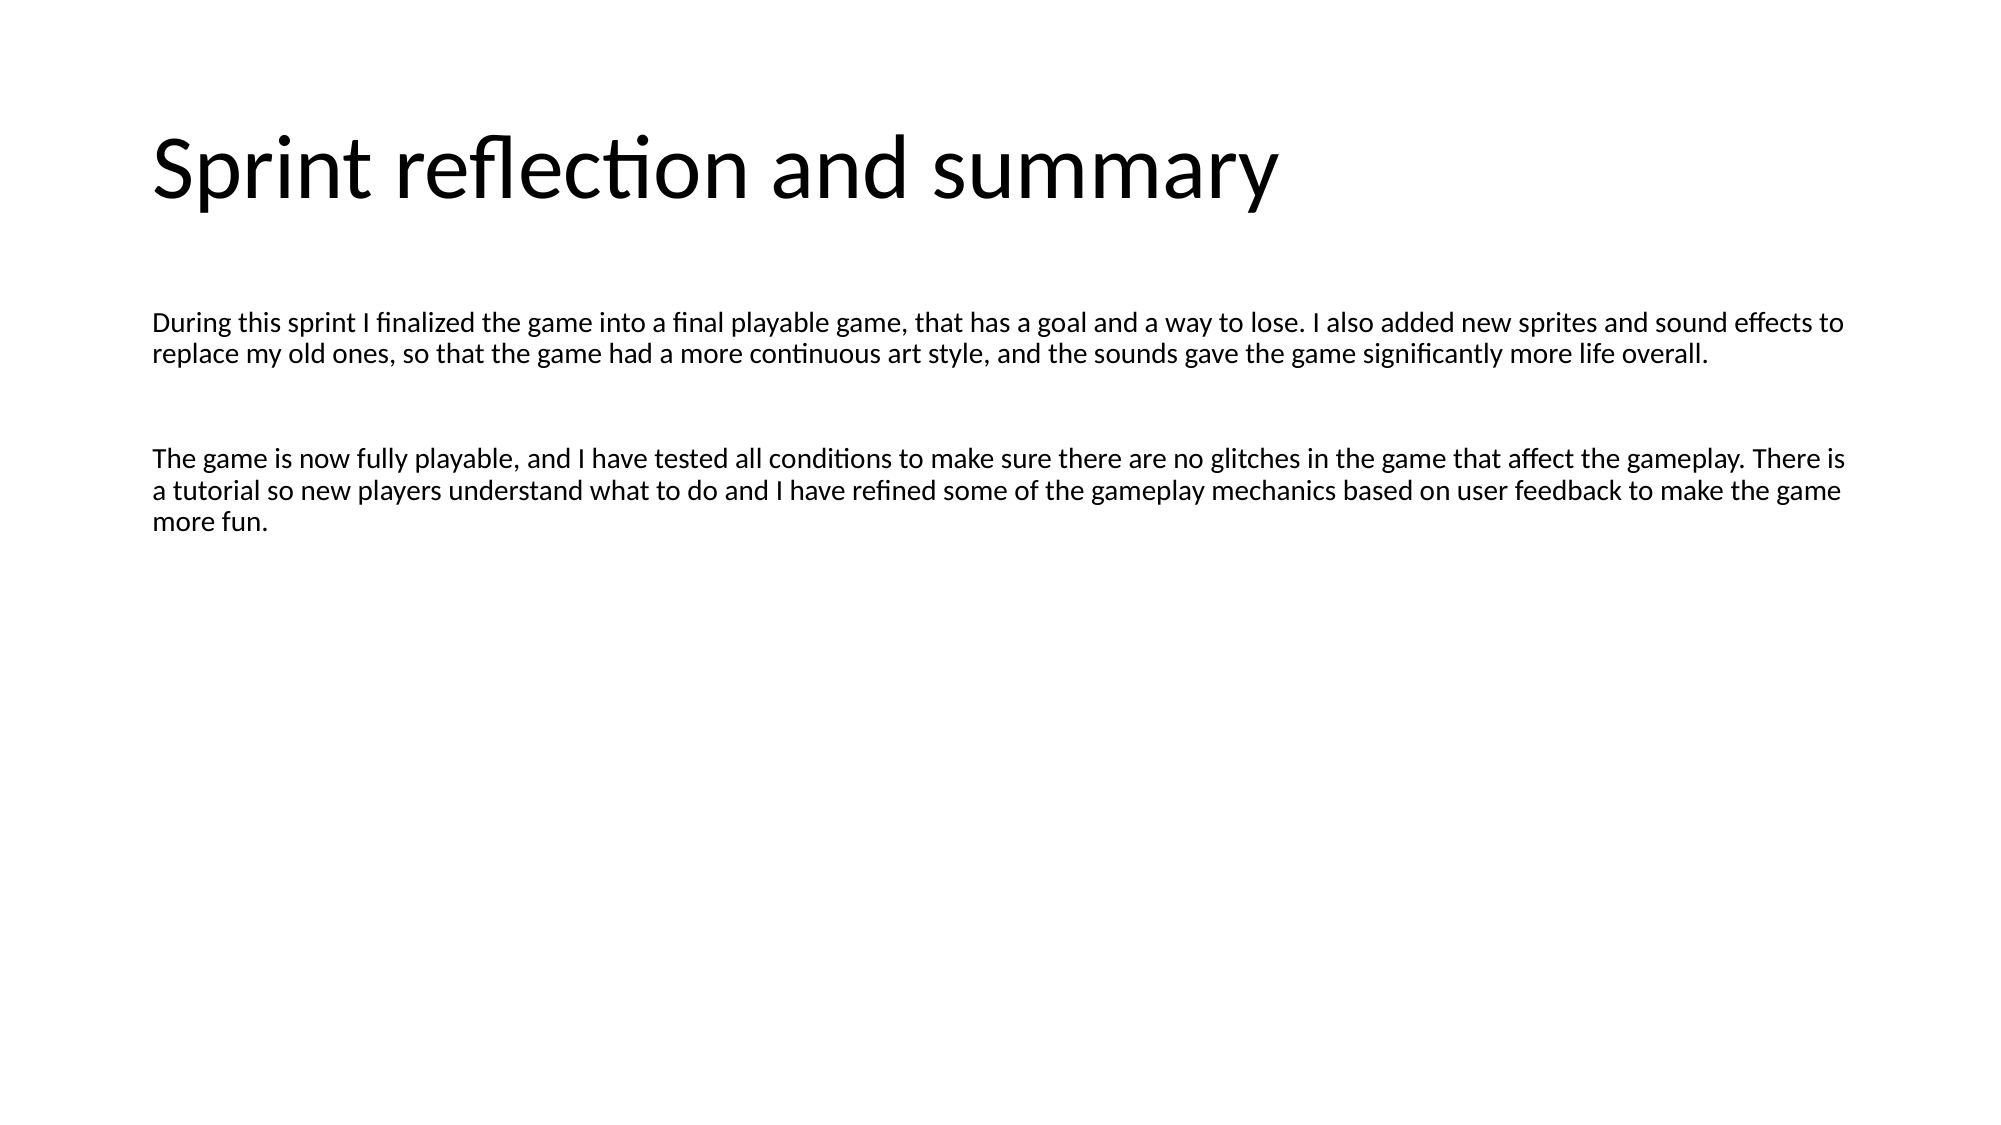

# Sprint reflection and summary
During this sprint I finalized the game into a final playable game, that has a goal and a way to lose. I also added new sprites and sound effects to replace my old ones, so that the game had a more continuous art style, and the sounds gave the game significantly more life overall.

The game is now fully playable, and I have tested all conditions to make sure there are no glitches in the game that affect the gameplay. There is a tutorial so new players understand what to do and I have refined some of the gameplay mechanics based on user feedback to make the game more fun.